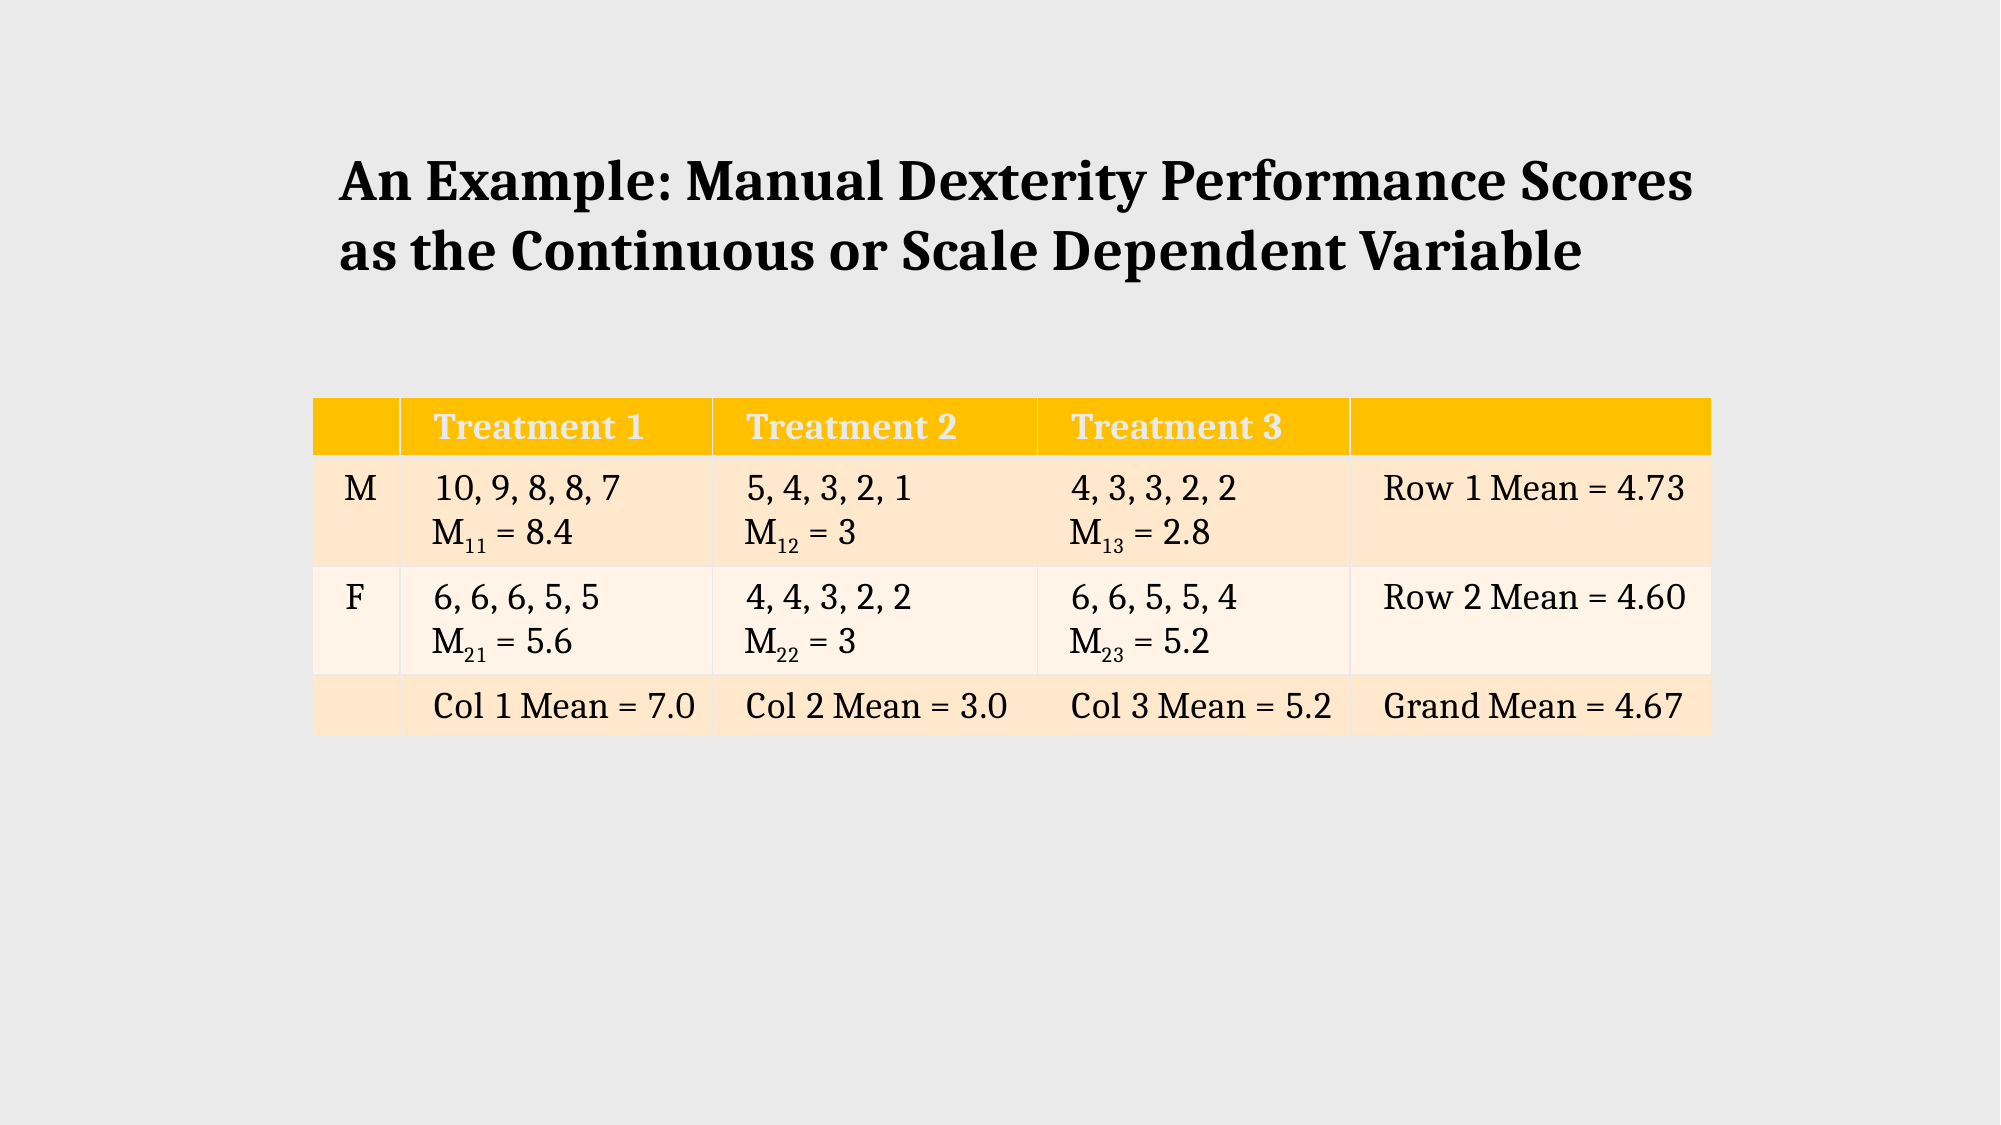

# An Example: Manual Dexterity Performance Scores as the Continuous or Scale Dependent Variable
|  | Treatment 1 | Treatment 2 | Treatment 3 |  |
| --- | --- | --- | --- | --- |
| M | 10, 9, 8, 8, 7 M11 = 8.4 | 5, 4, 3, 2, 1 M12 = 3 | 4, 3, 3, 2, 2 M13 = 2.8 | Row 1 Mean = 4.73 |
| F | 6, 6, 6, 5, 5 M21 = 5.6 | 4, 4, 3, 2, 2 M22 = 3 | 6, 6, 5, 5, 4 M23 = 5.2 | Row 2 Mean = 4.60 |
|  | Col 1 Mean = 7.0 | Col 2 Mean = 3.0 | Col 3 Mean = 5.2 | Grand Mean = 4.67 |